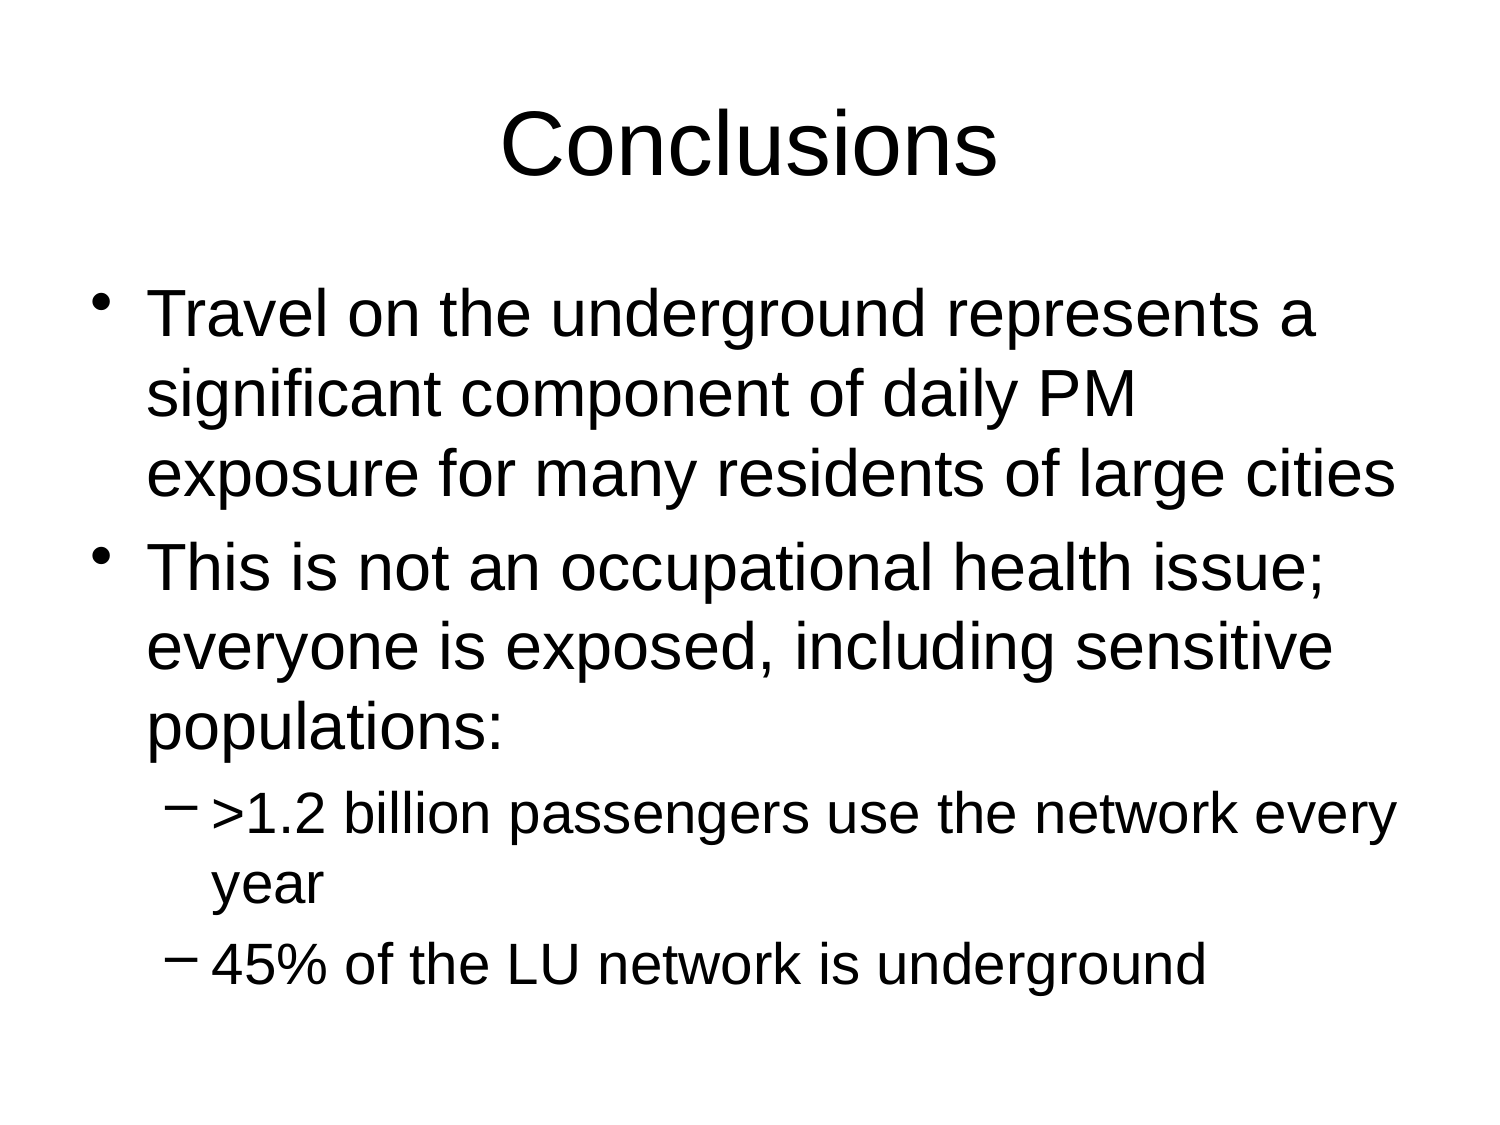

# Conclusions
Travel on the underground represents a significant component of daily PM exposure for many residents of large cities
This is not an occupational health issue; everyone is exposed, including sensitive populations:
>1.2 billion passengers use the network every year
45% of the LU network is underground